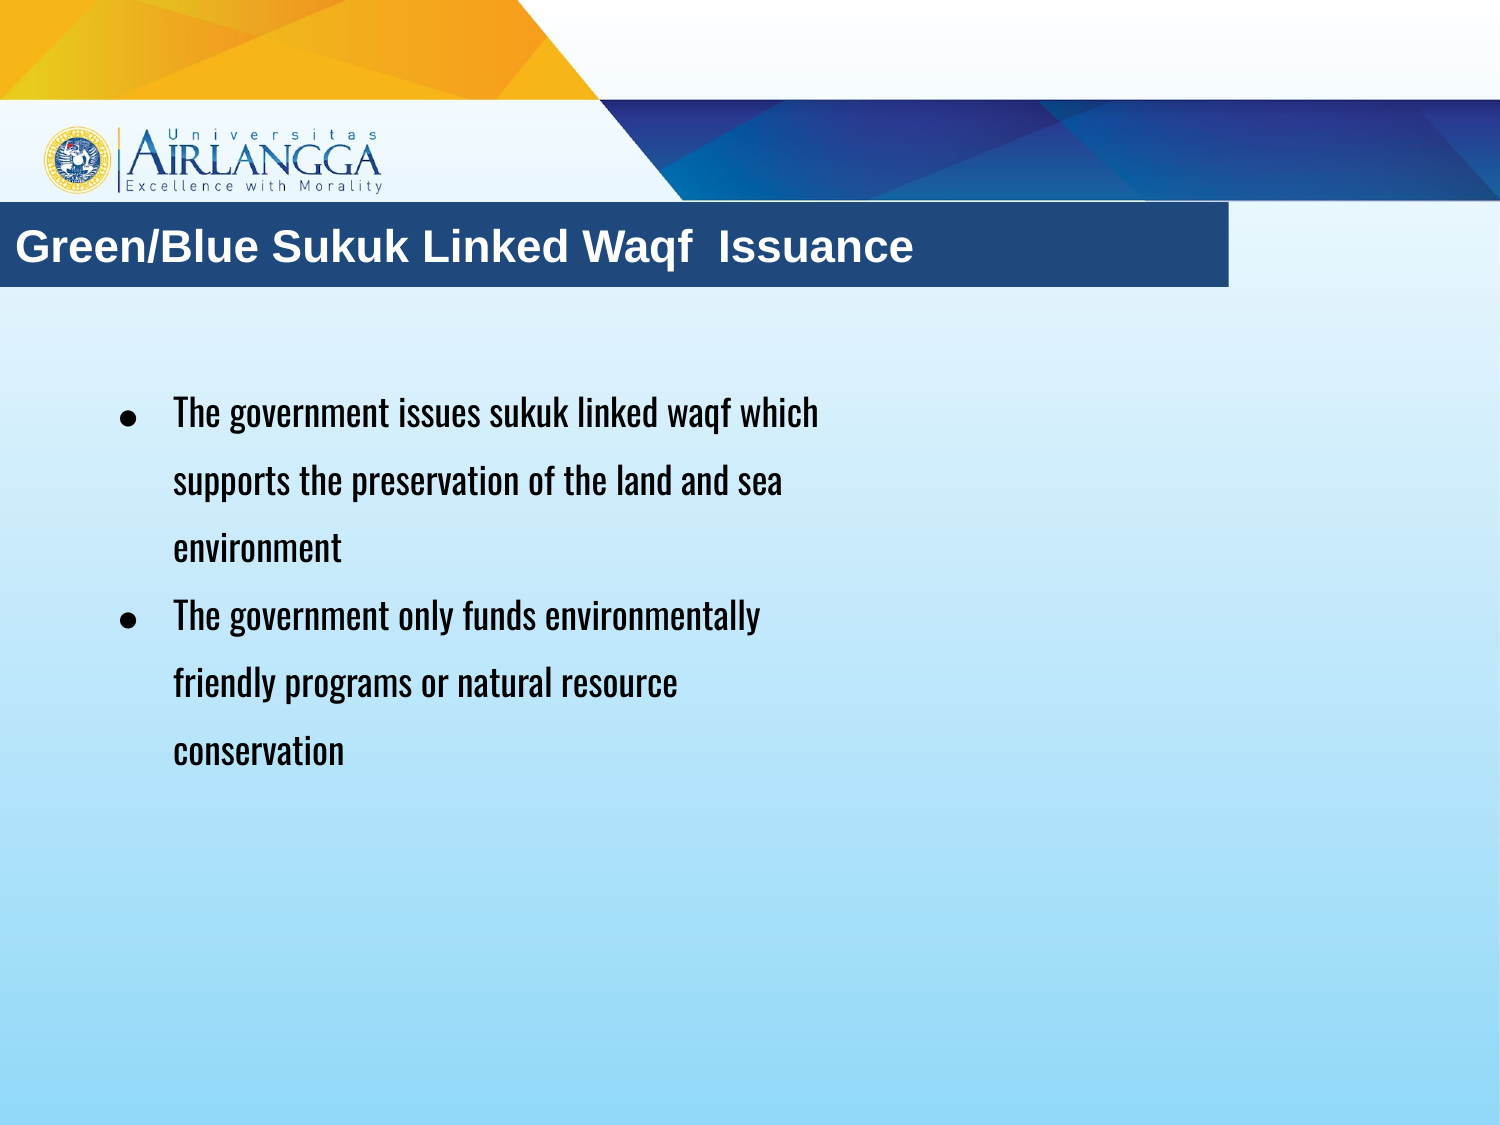

Green/Blue Sukuk Linked Waqf  Issuance
The government issues sukuk linked waqf which supports the preservation of the land and sea environment
The government only funds environmentally friendly programs or natural resource conservation